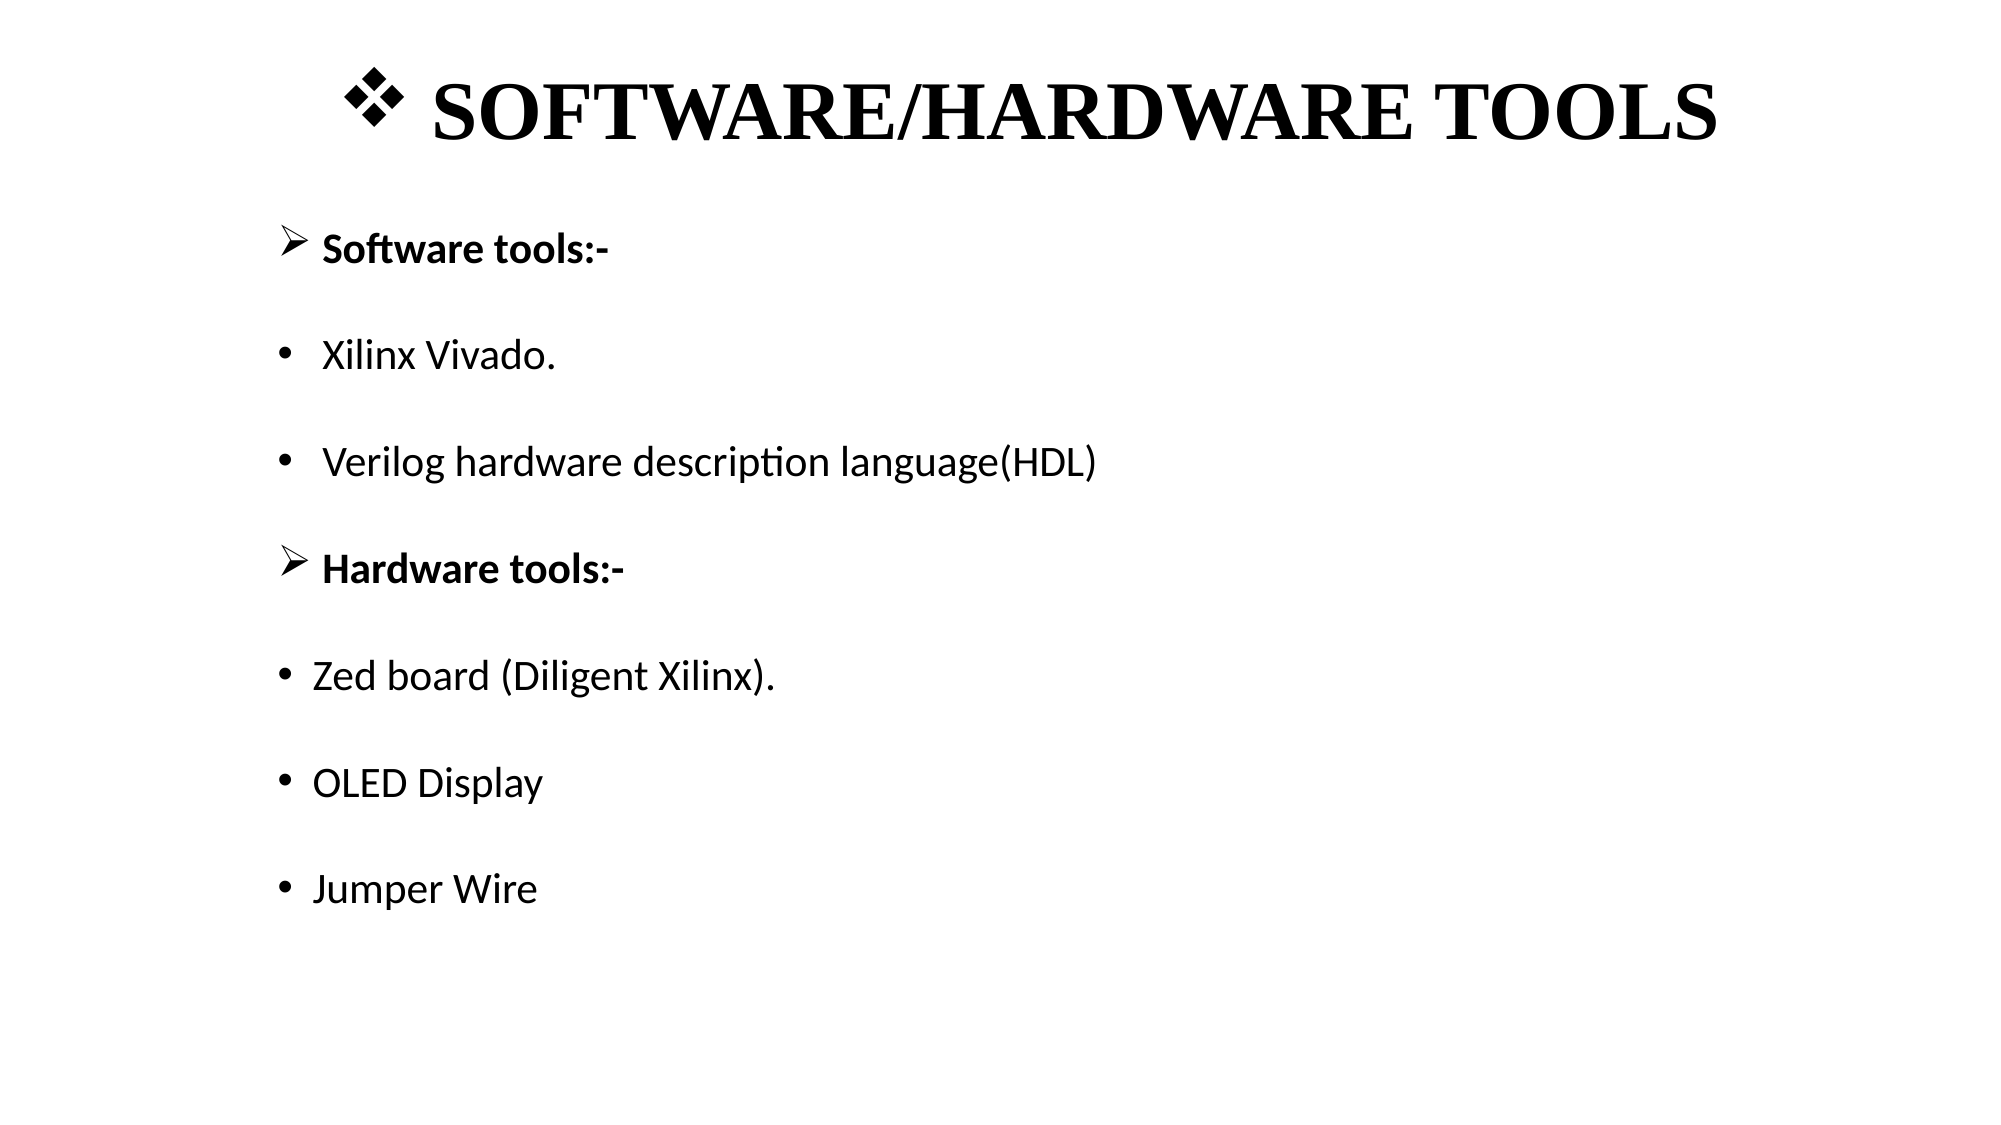

# SOFTWARE/HARDWARE TOOLS
 Software tools:-
 Xilinx Vivado.
 Verilog hardware description language(HDL)
 Hardware tools:-
Zed board (Diligent Xilinx).
OLED Display
Jumper Wire